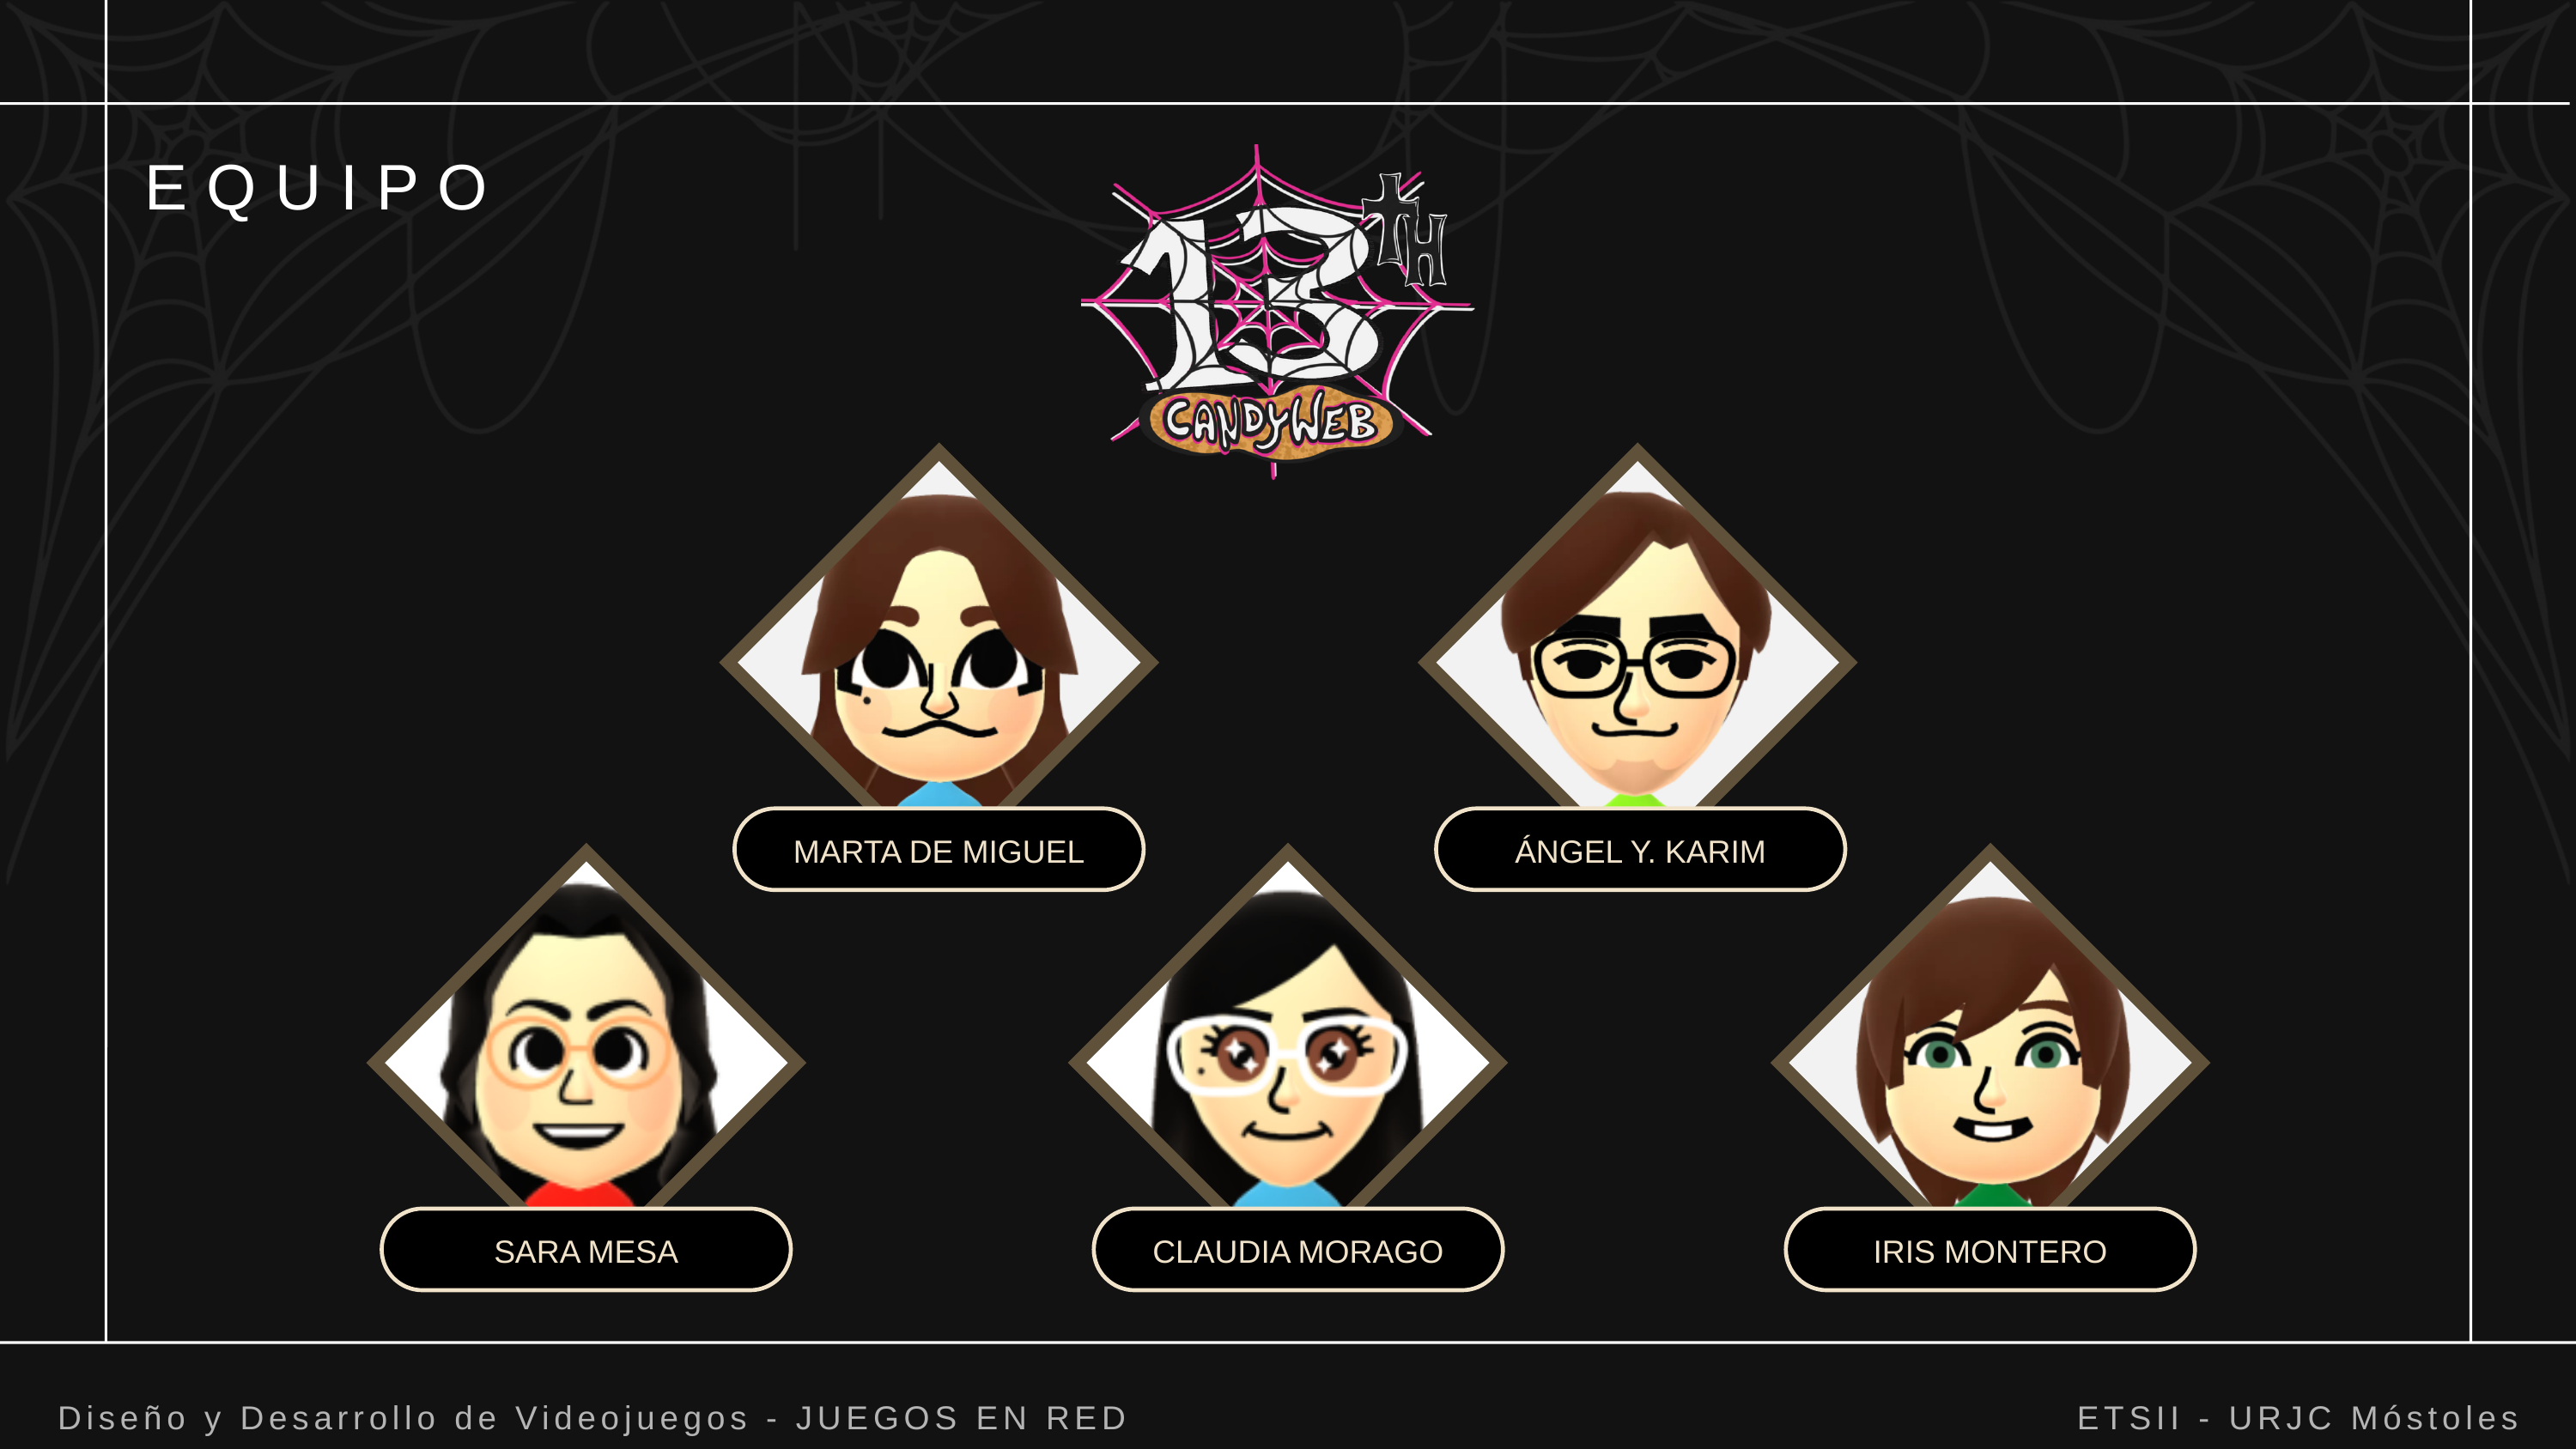

EQUIPO

MARTA DE MIGUEL

ÁNGEL Y. KARIM

SARA MESA

CLAUDIA MORAGO

IRIS MONTERO

Diseño y Desarrollo de Videojuegos - JUEGOS EN RED
ETSII - URJC Móstoles